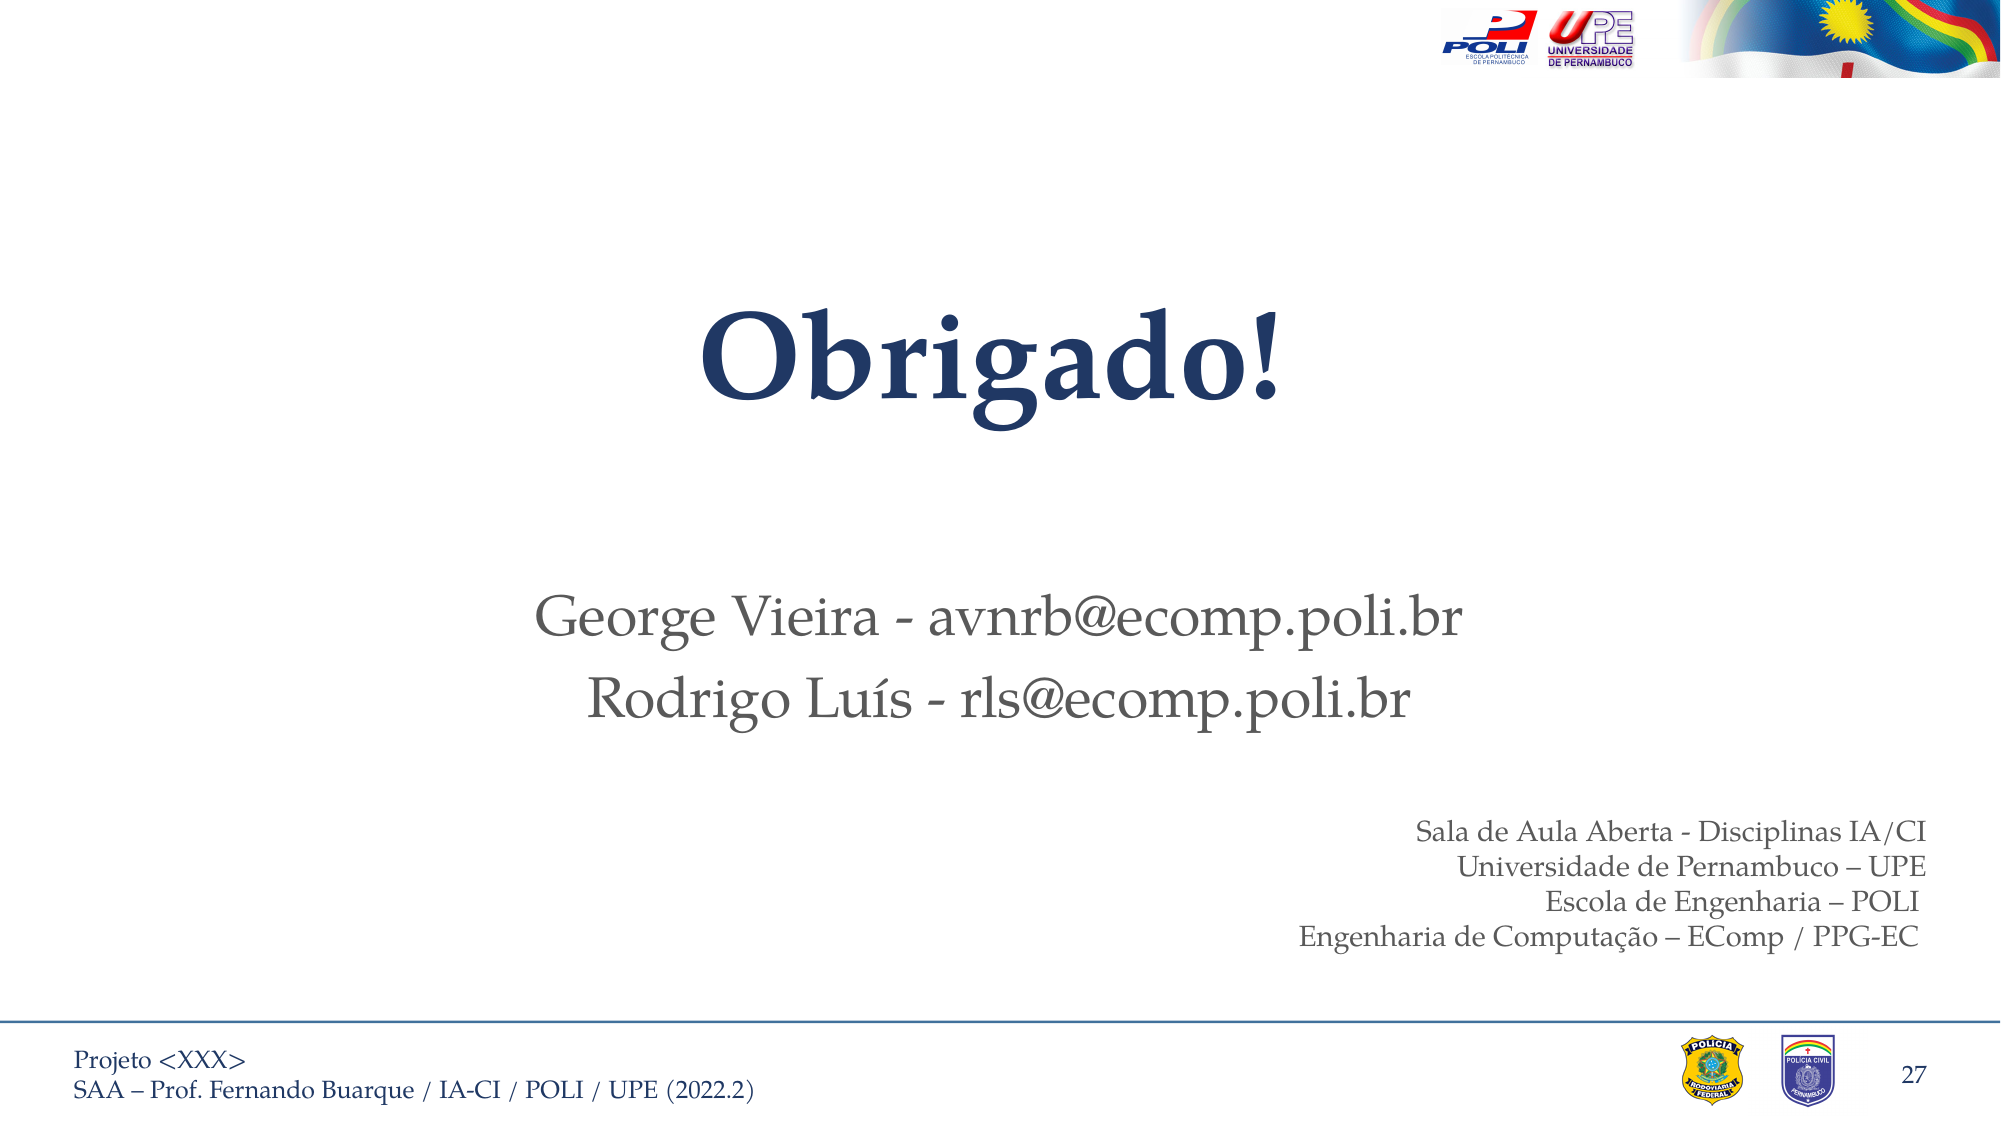

# Obrigado!
George Vieira - avnrb@ecomp.poli.br
Rodrigo Luís - rls@ecomp.poli.br